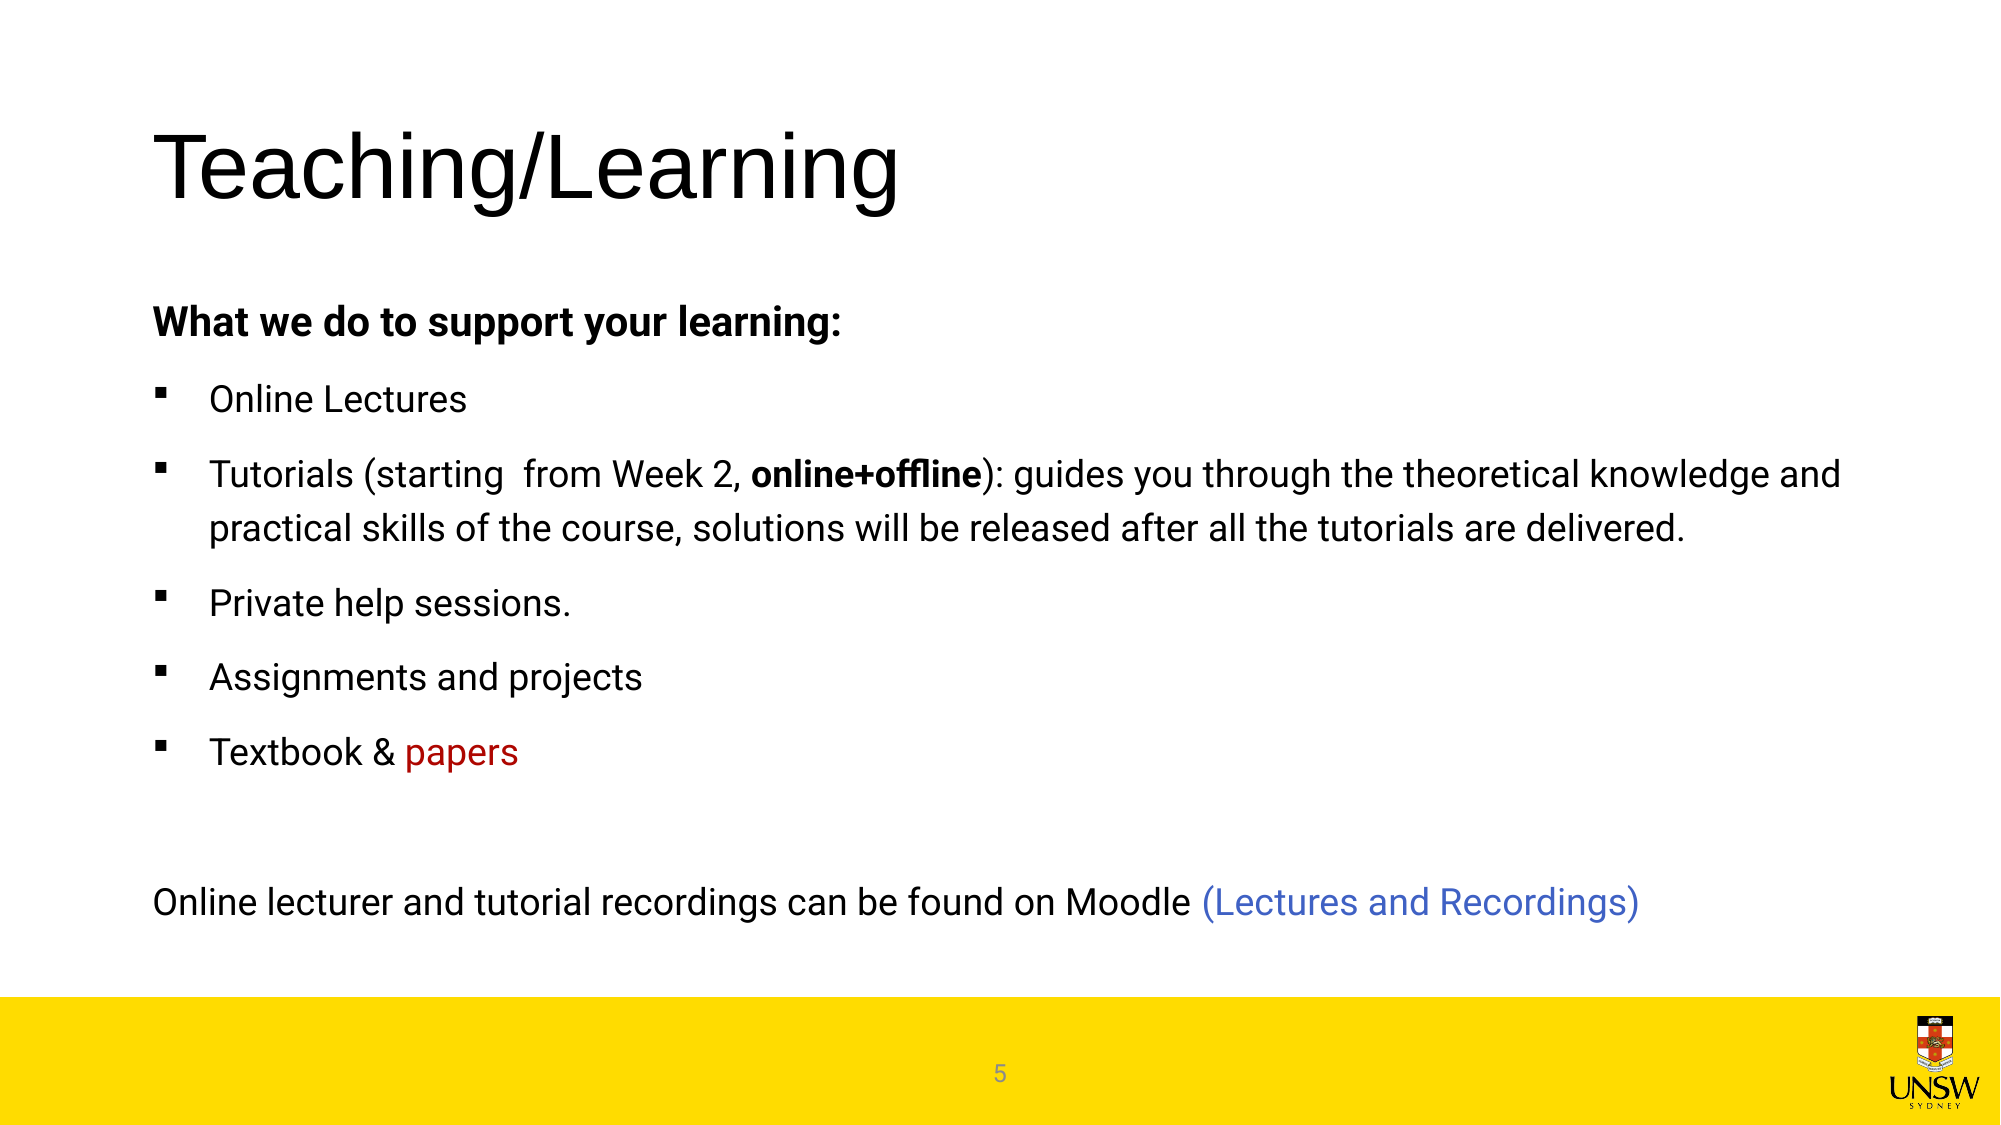

# Teaching/Learning
What we do to support your learning:
Online Lectures
Tutorials (starting  from Week 2, online+offline): guides you through the theoretical knowledge and practical skills of the course, solutions will be released after all the tutorials are delivered.
Private help sessions.
Assignments and projects
Textbook & papers

Online lecturer and tutorial recordings can be found on Moodle (Lectures and Recordings)

5